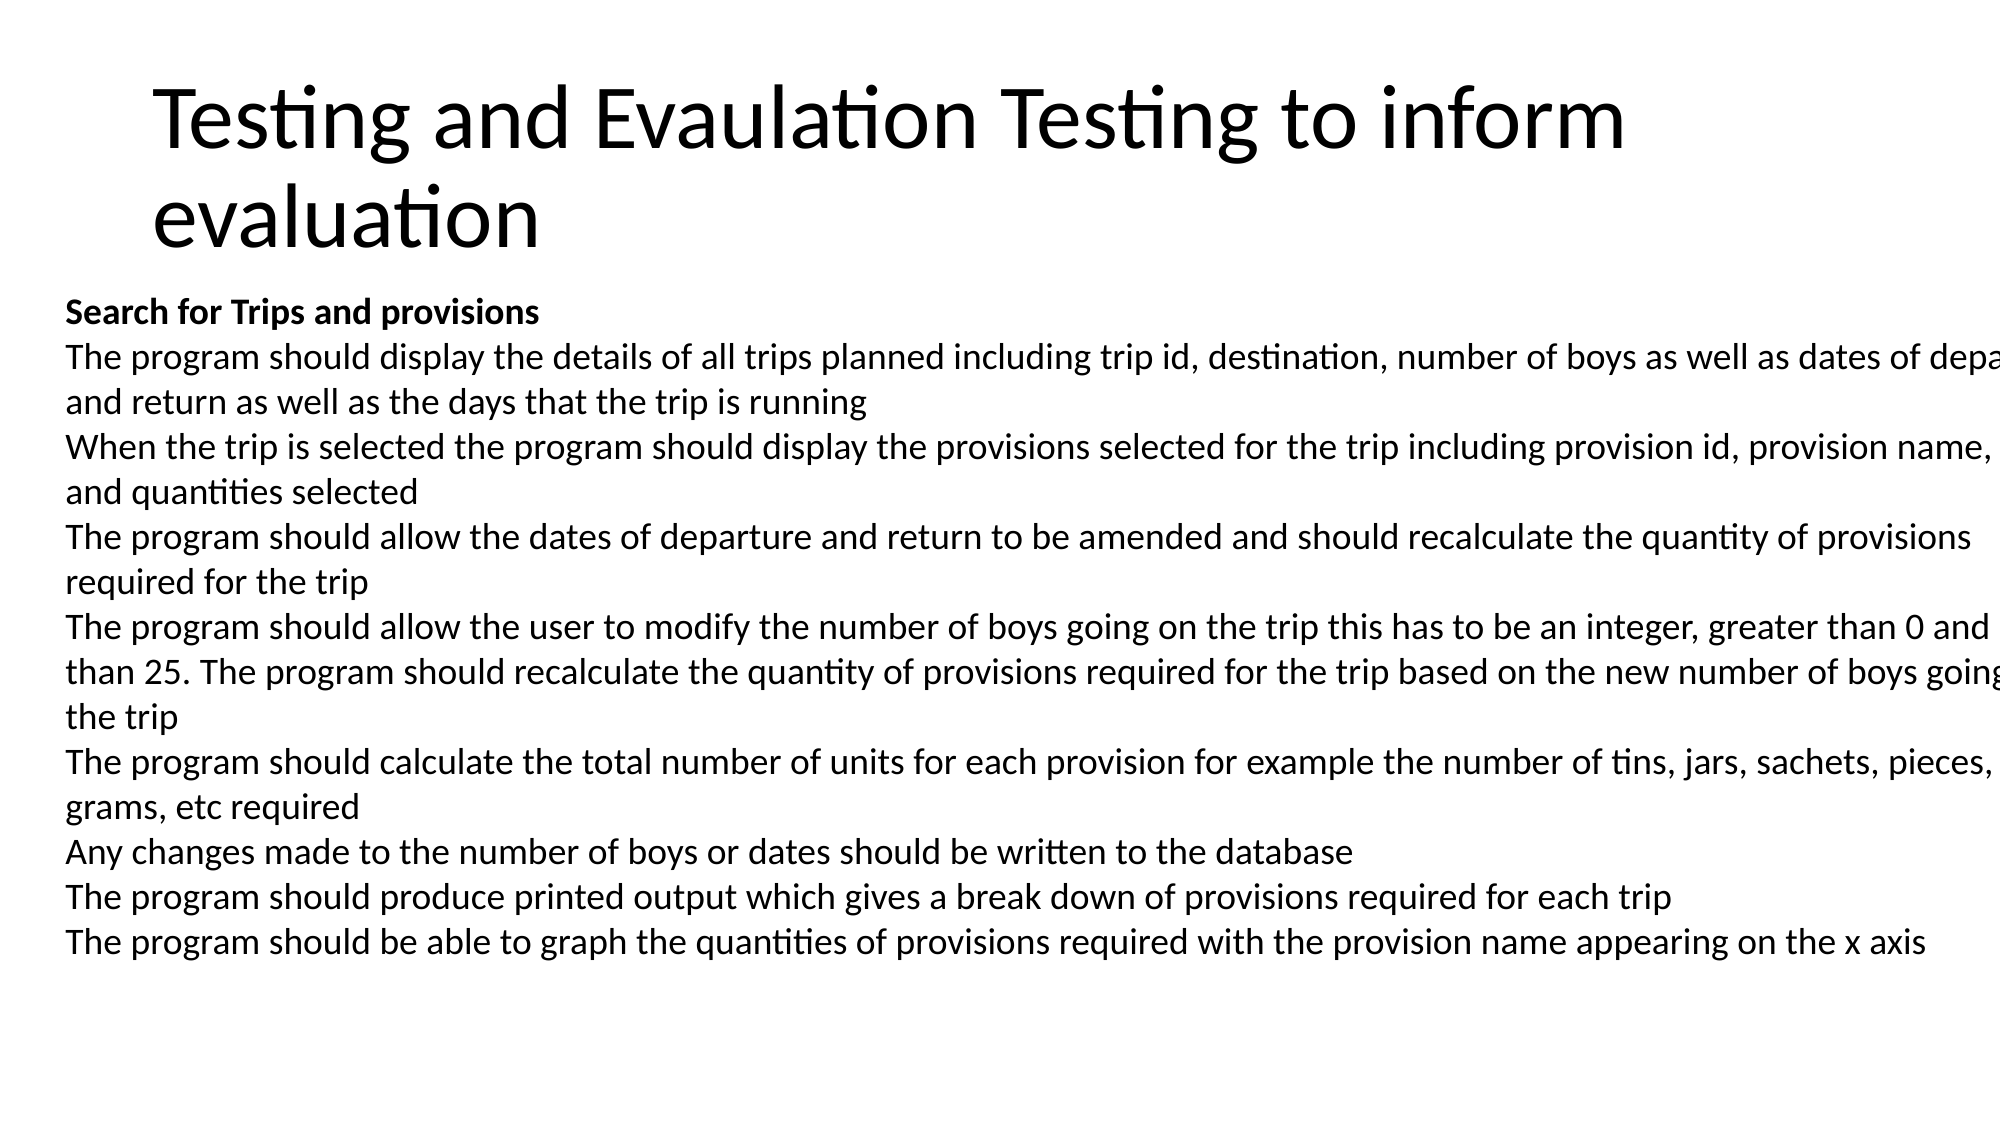

# Testing and Evaulation Testing to inform evaluation
Search for Trips and provisions
The program should display the details of all trips planned including trip id, destination, number of boys as well as dates of departure and return as well as the days that the trip is running
When the trip is selected the program should display the provisions selected for the trip including provision id, provision name, units and quantities selected
The program should allow the dates of departure and return to be amended and should recalculate the quantity of provisions required for the trip
The program should allow the user to modify the number of boys going on the trip this has to be an integer, greater than 0 and less than 25. The program should recalculate the quantity of provisions required for the trip based on the new number of boys going on the trip
The program should calculate the total number of units for each provision for example the number of tins, jars, sachets, pieces, grams, etc required
Any changes made to the number of boys or dates should be written to the database
The program should produce printed output which gives a break down of provisions required for each trip
The program should be able to graph the quantities of provisions required with the provision name appearing on the x axis